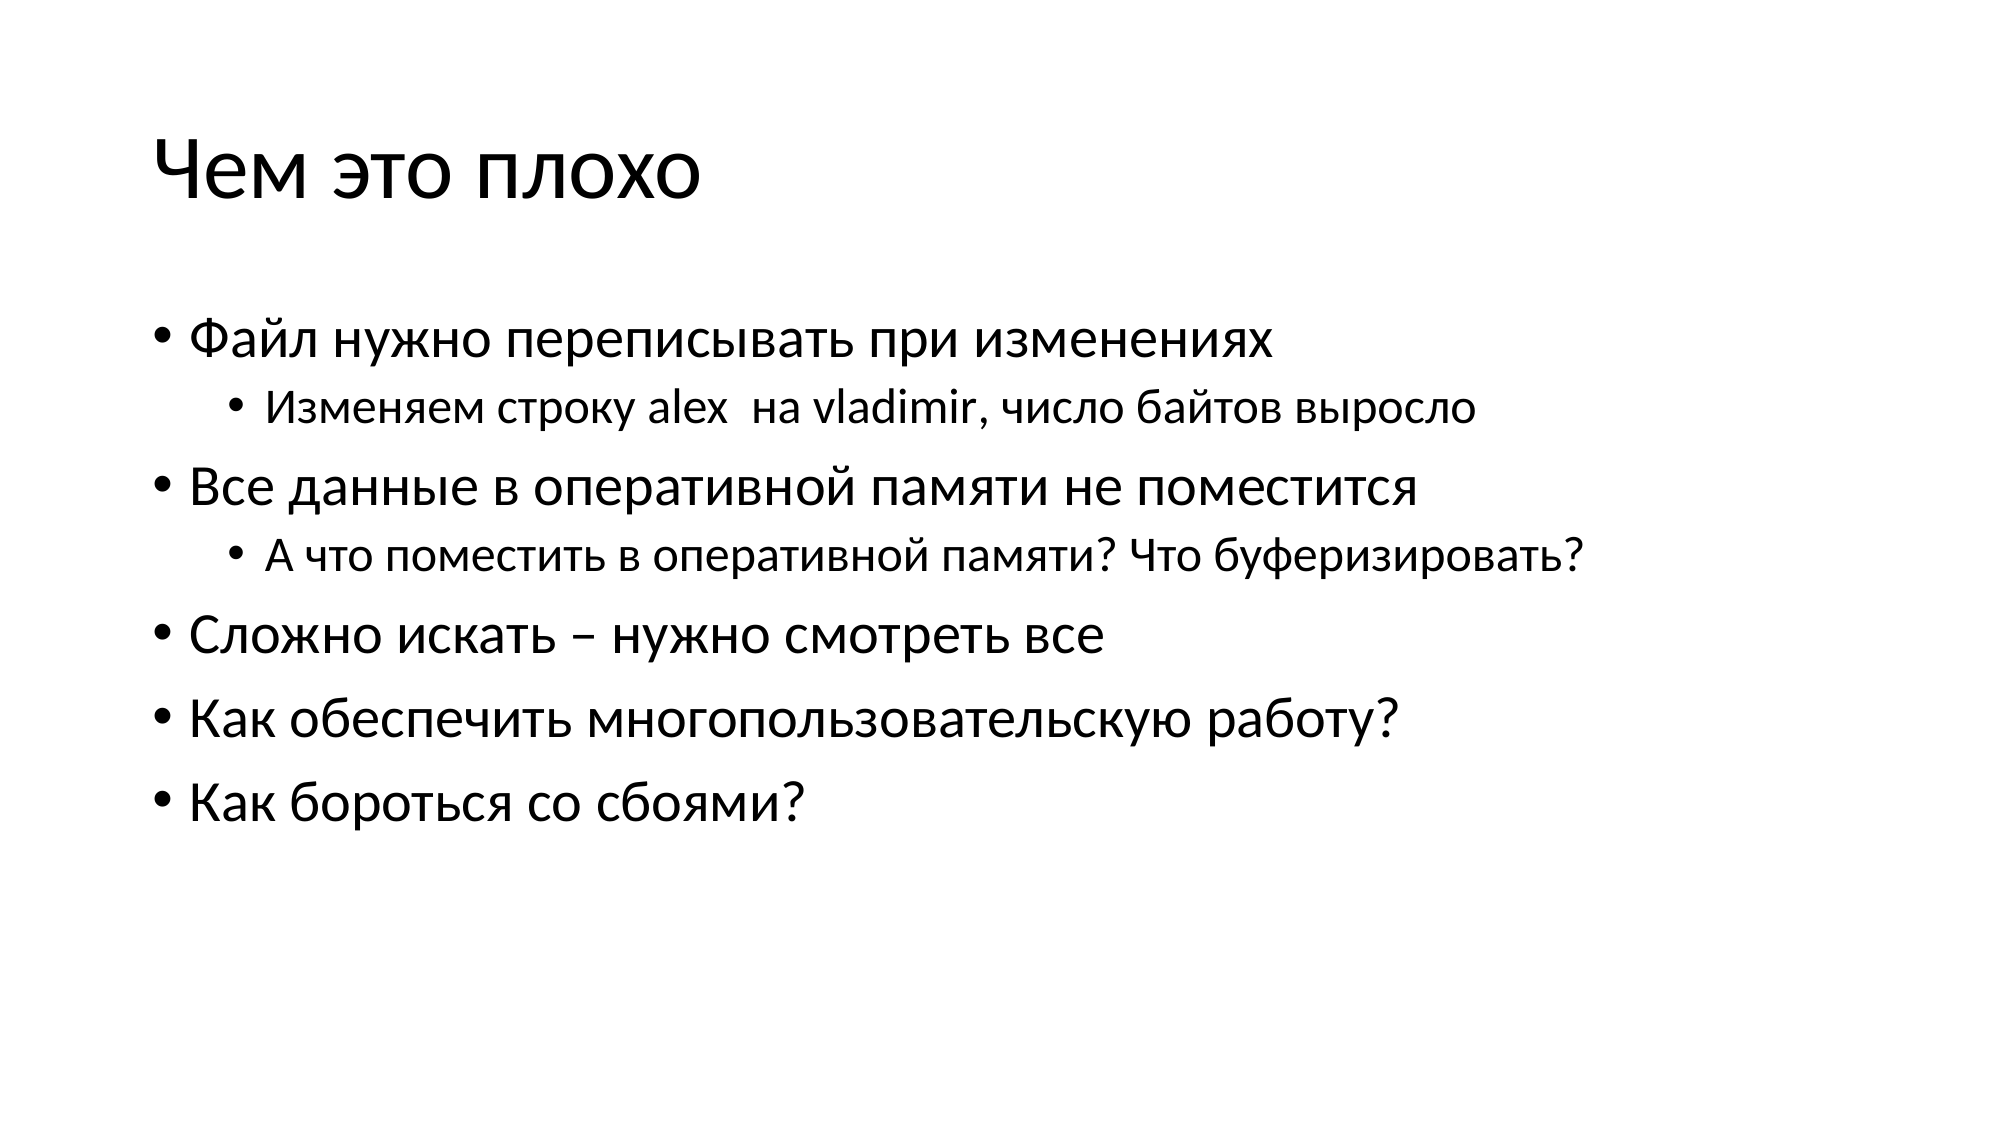

# Чем это плохо
Файл нужно переписывать при изменениях
Изменяем строку alex  на vladimir, число байтов выросло
Все данные в оперативной памяти не поместится
А что поместить в оперативной памяти? Что буферизировать?
Сложно искать – нужно смотреть все
Как обеспечить многопользовательскую работу?
Как бороться со сбоями?